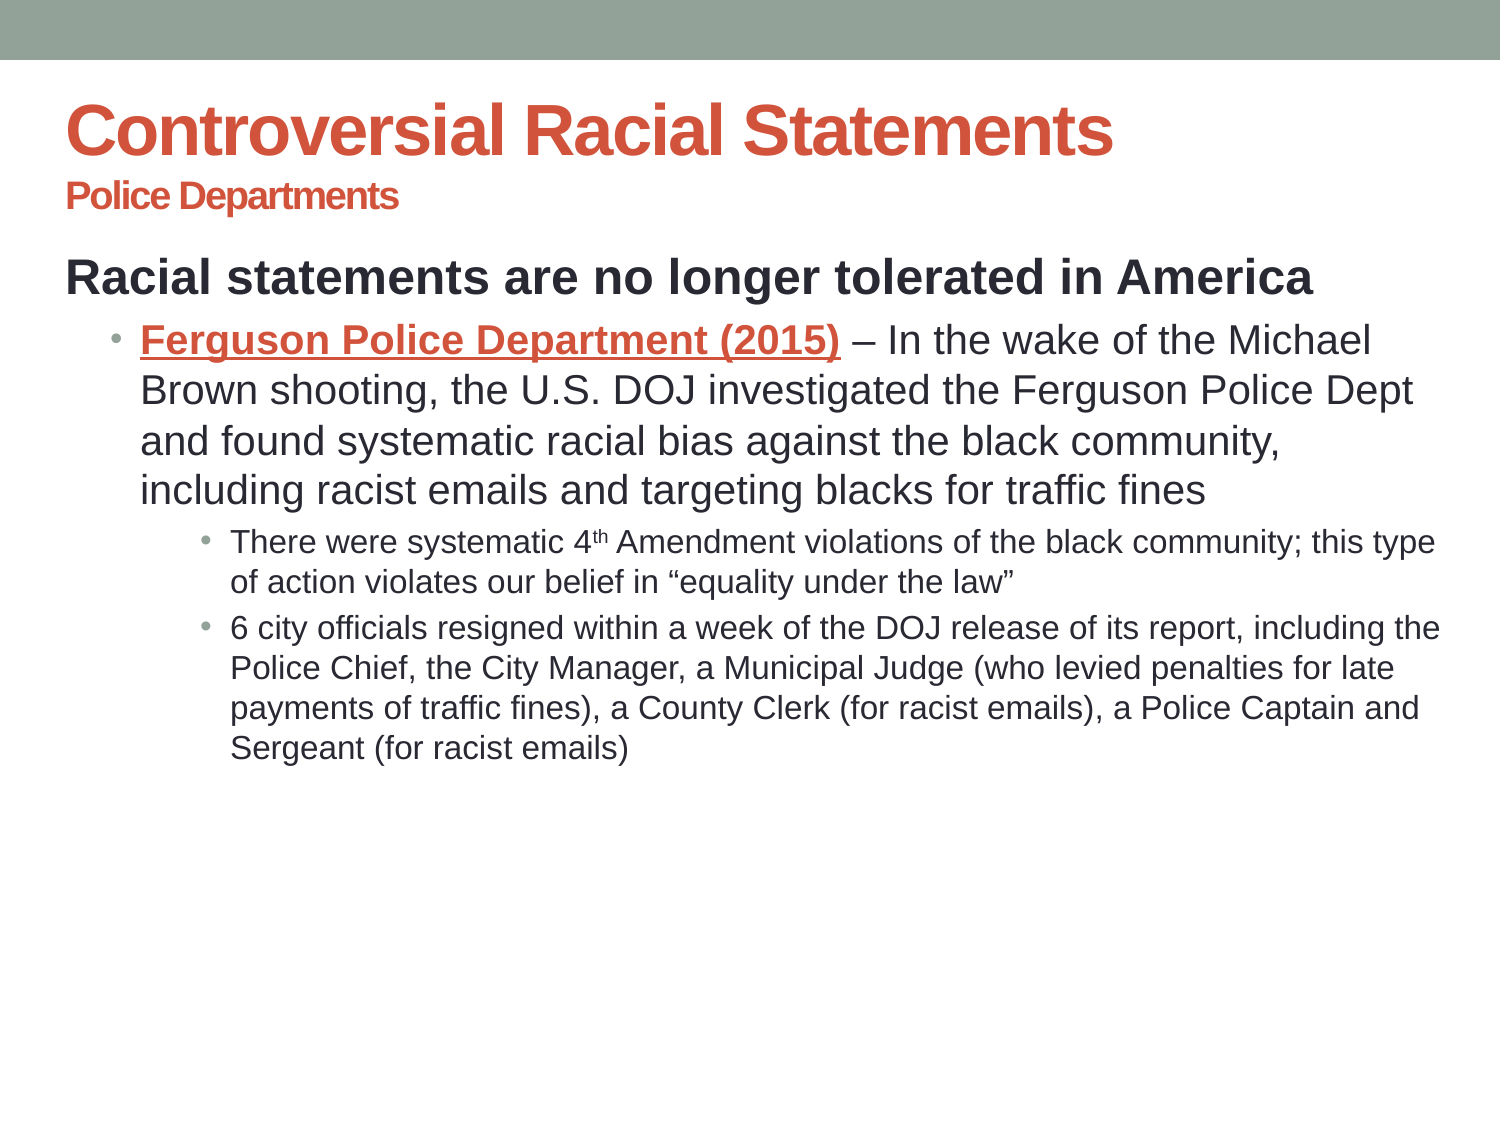

# Controversial Racial Statements Police Departments
Racial statements are no longer tolerated in America
Ferguson Police Department (2015) – In the wake of the Michael Brown shooting, the U.S. DOJ investigated the Ferguson Police Dept and found systematic racial bias against the black community, including racist emails and targeting blacks for traffic fines
There were systematic 4th Amendment violations of the black community; this type of action violates our belief in “equality under the law”
6 city officials resigned within a week of the DOJ release of its report, including the Police Chief, the City Manager, a Municipal Judge (who levied penalties for late payments of traffic fines), a County Clerk (for racist emails), a Police Captain and Sergeant (for racist emails)